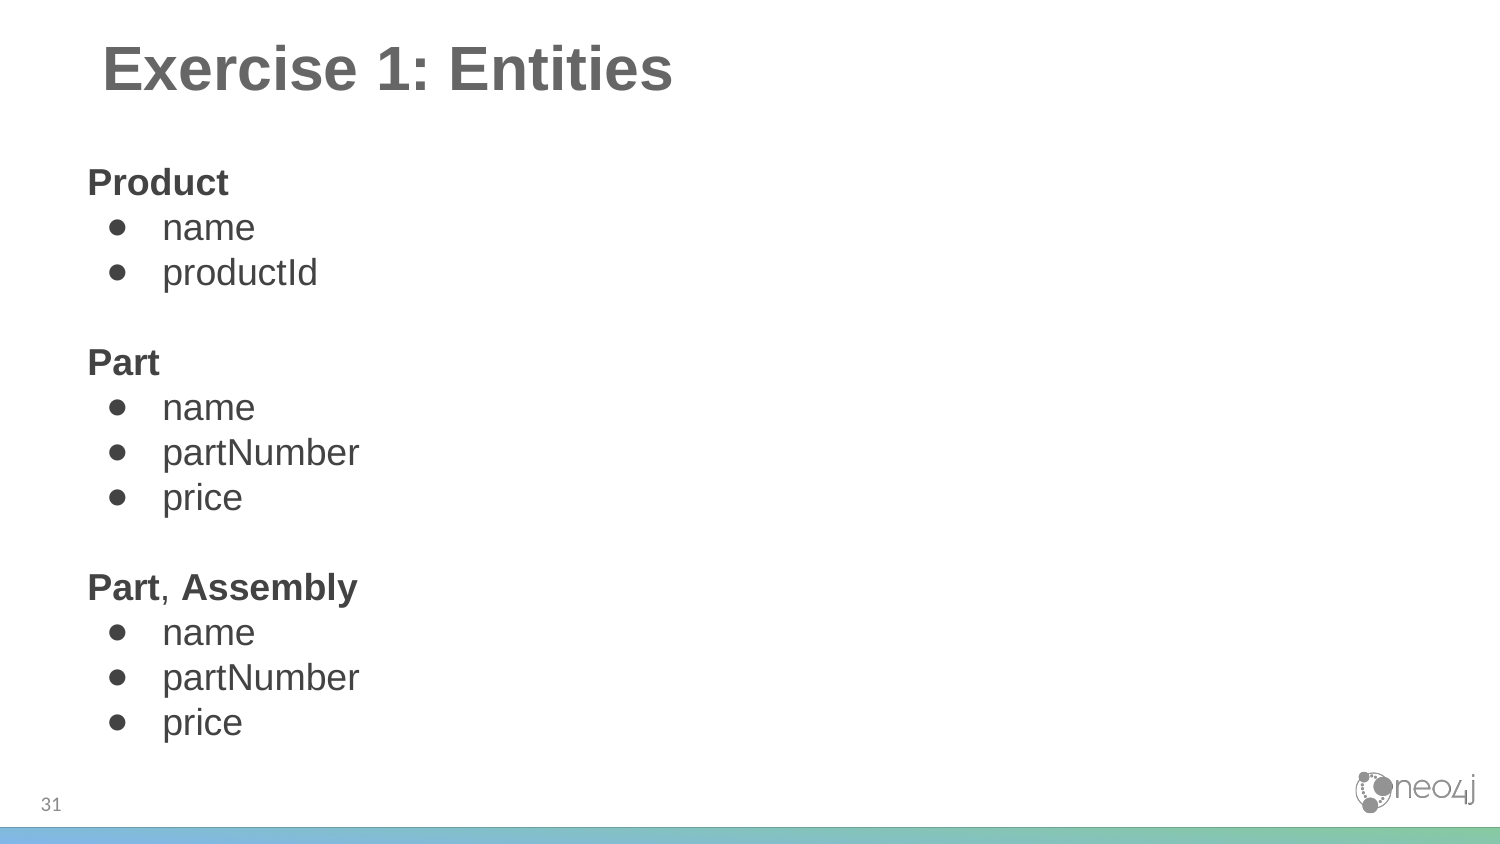

# Exercise 1: Entities
Product
name
productId
Part
name
partNumber
price
Part, Assembly
name
partNumber
price

31